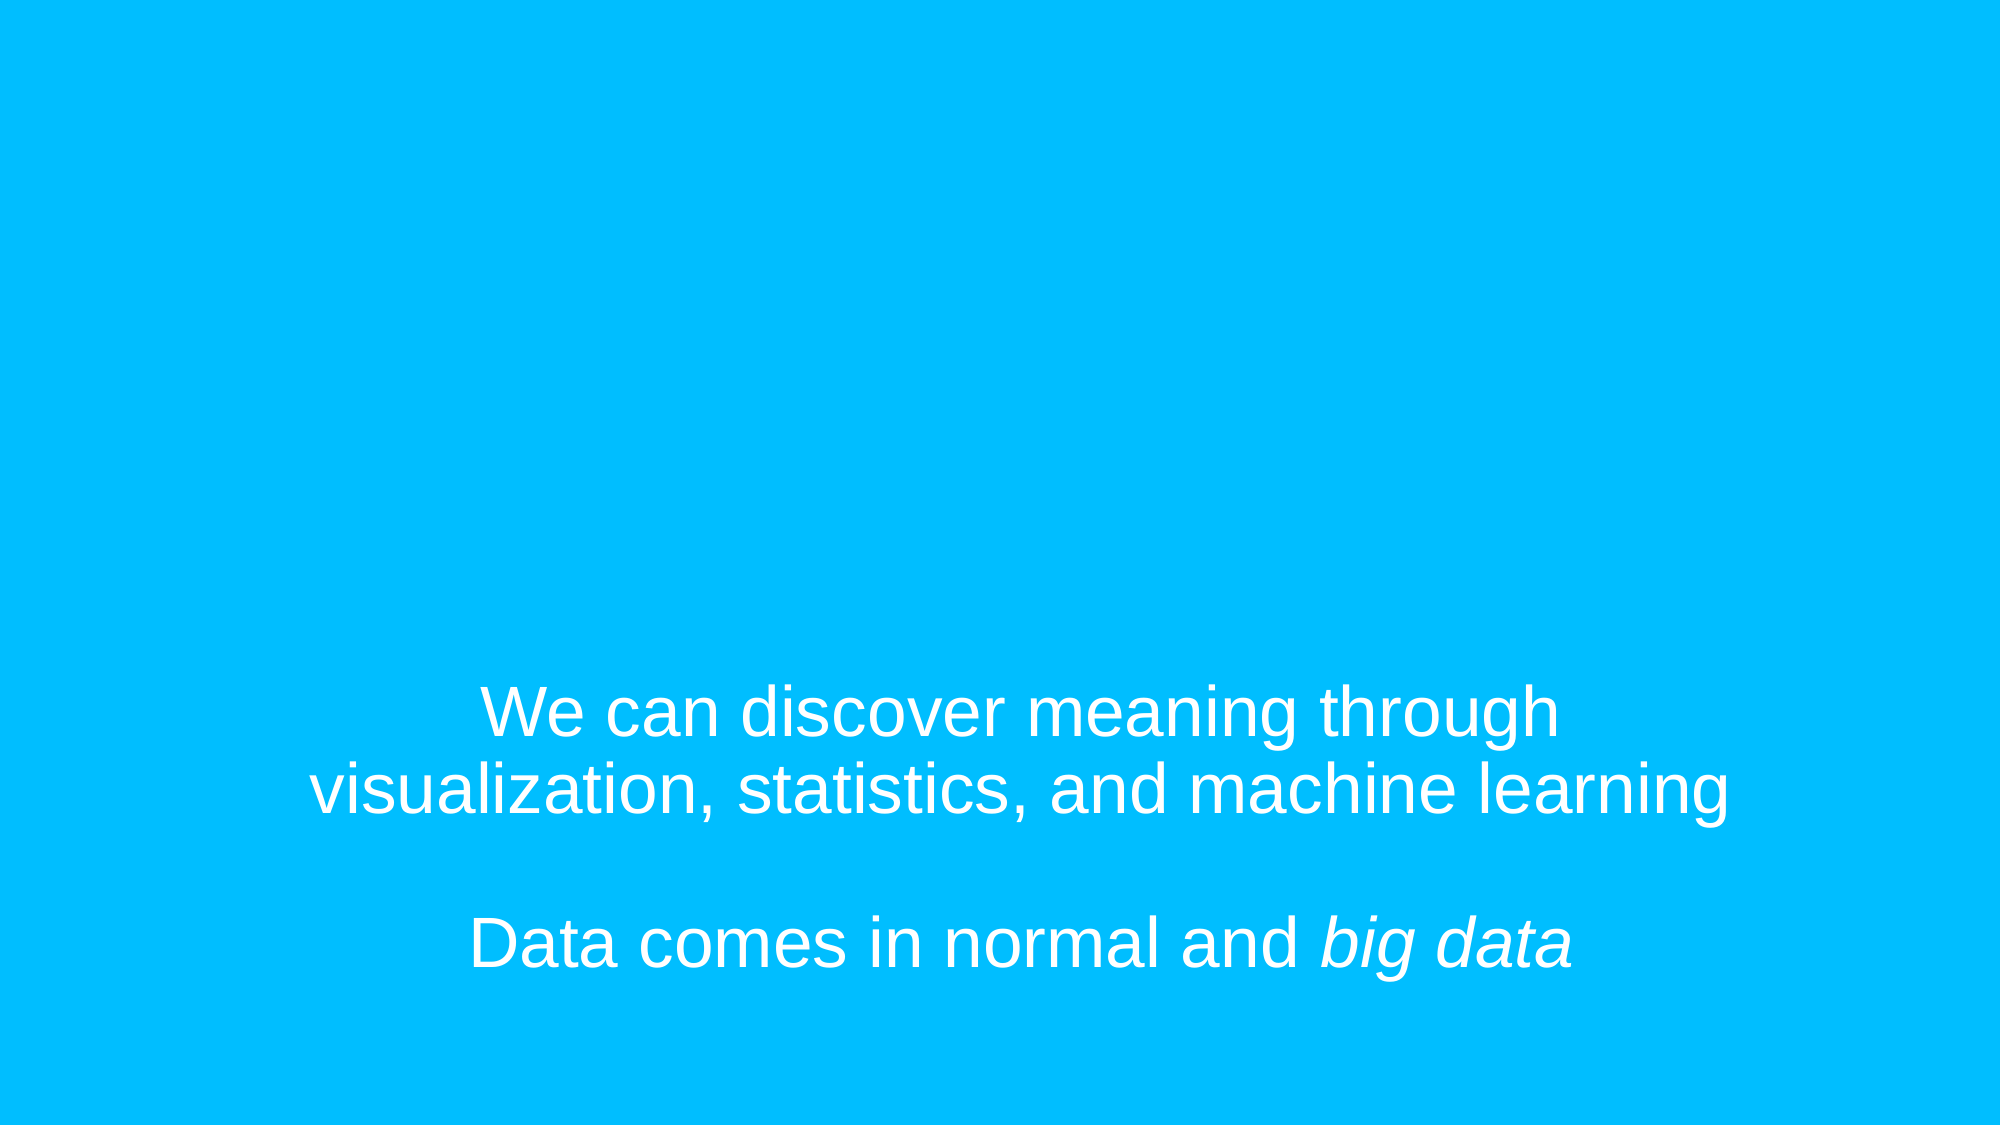

# We can discover meaning through visualization, statistics, and machine learning Data comes in normal and big data